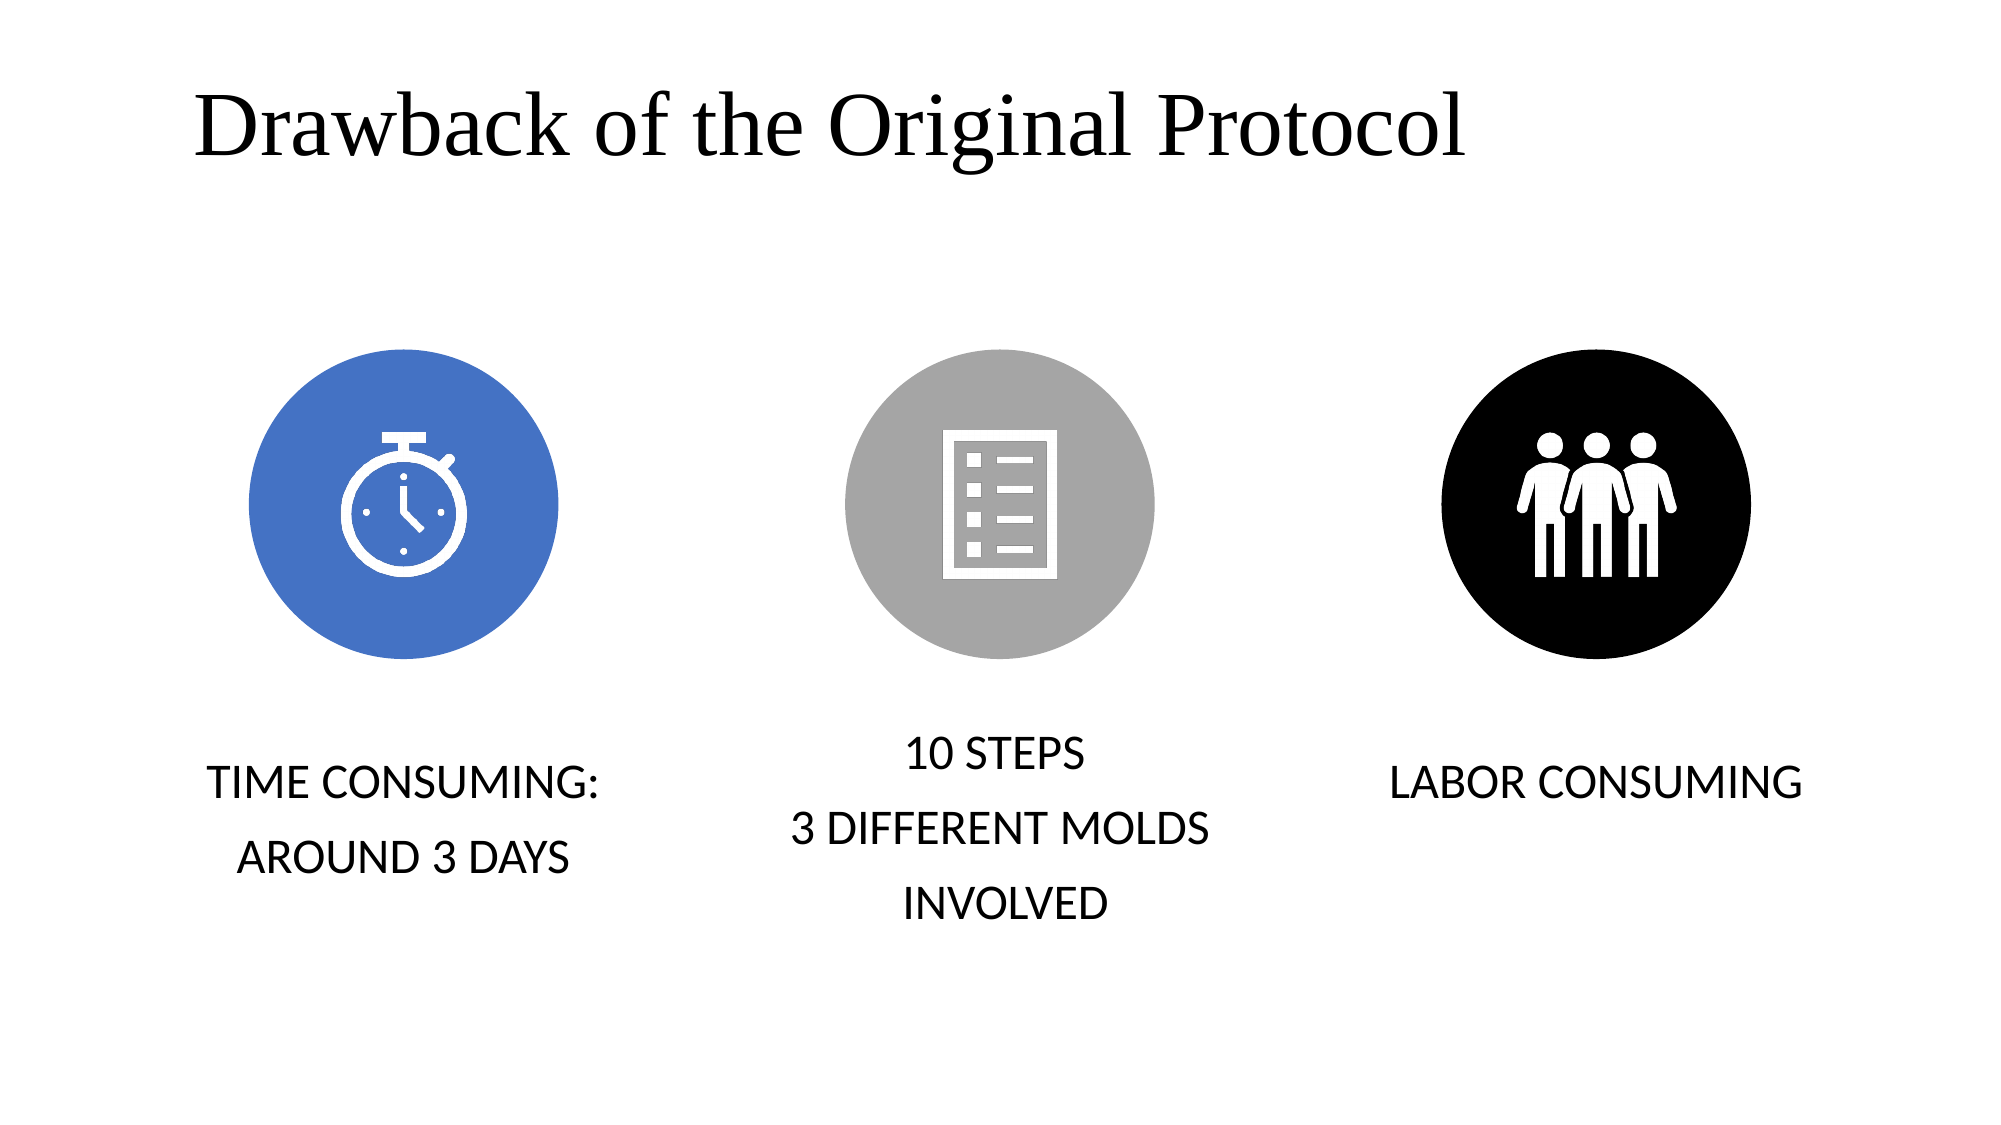

# Drawback of the Original Protocol

10 steps
3 different molds
 involved
Time consuming:
around 3 days
Labor consuming